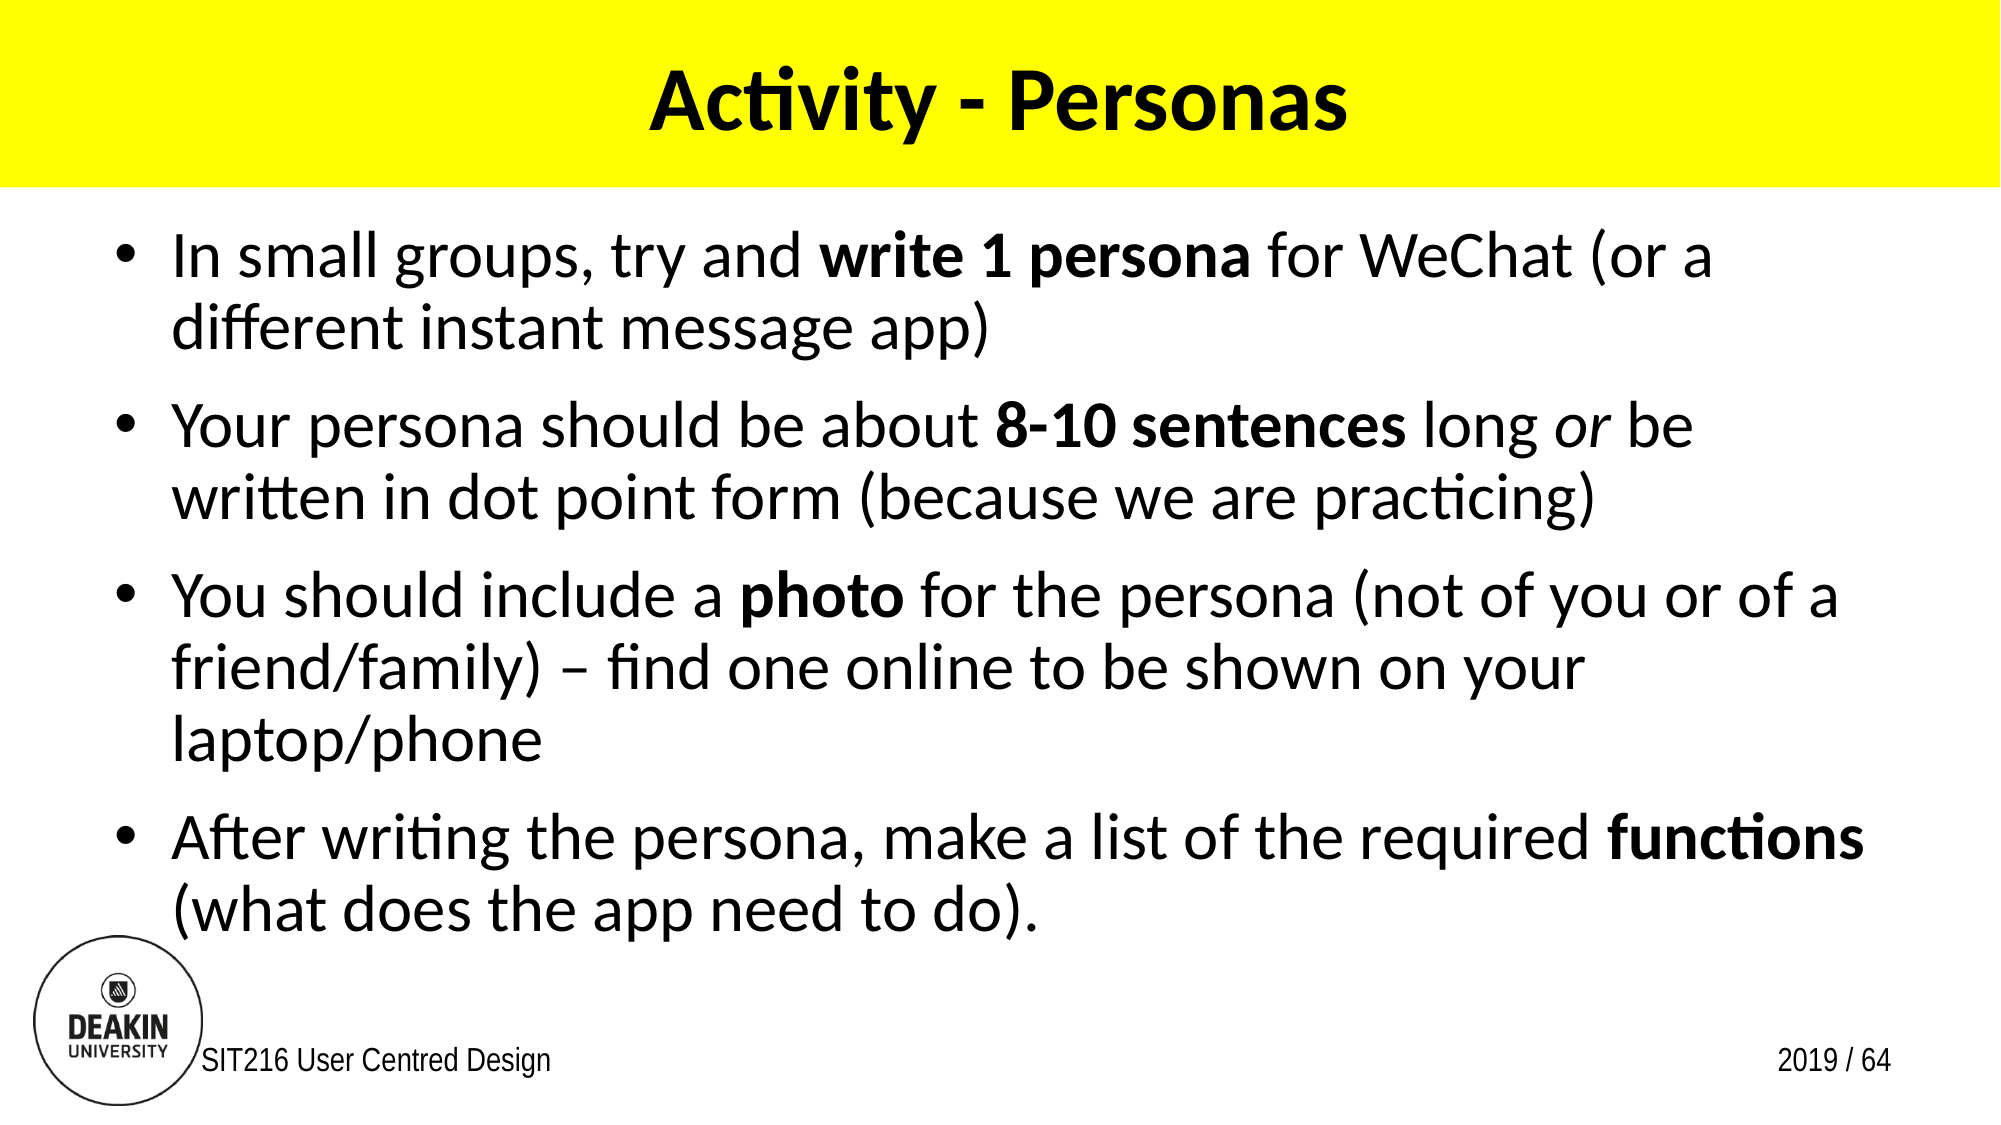

# Activity - Personas
In small groups, try and write 1 persona for WeChat (or a different instant message app)
Your persona should be about 8-10 sentences long or be written in dot point form (because we are practicing)
You should include a photo for the persona (not of you or of a friend/family) – find one online to be shown on your laptop/phone
After writing the persona, make a list of the required functions (what does the app need to do).